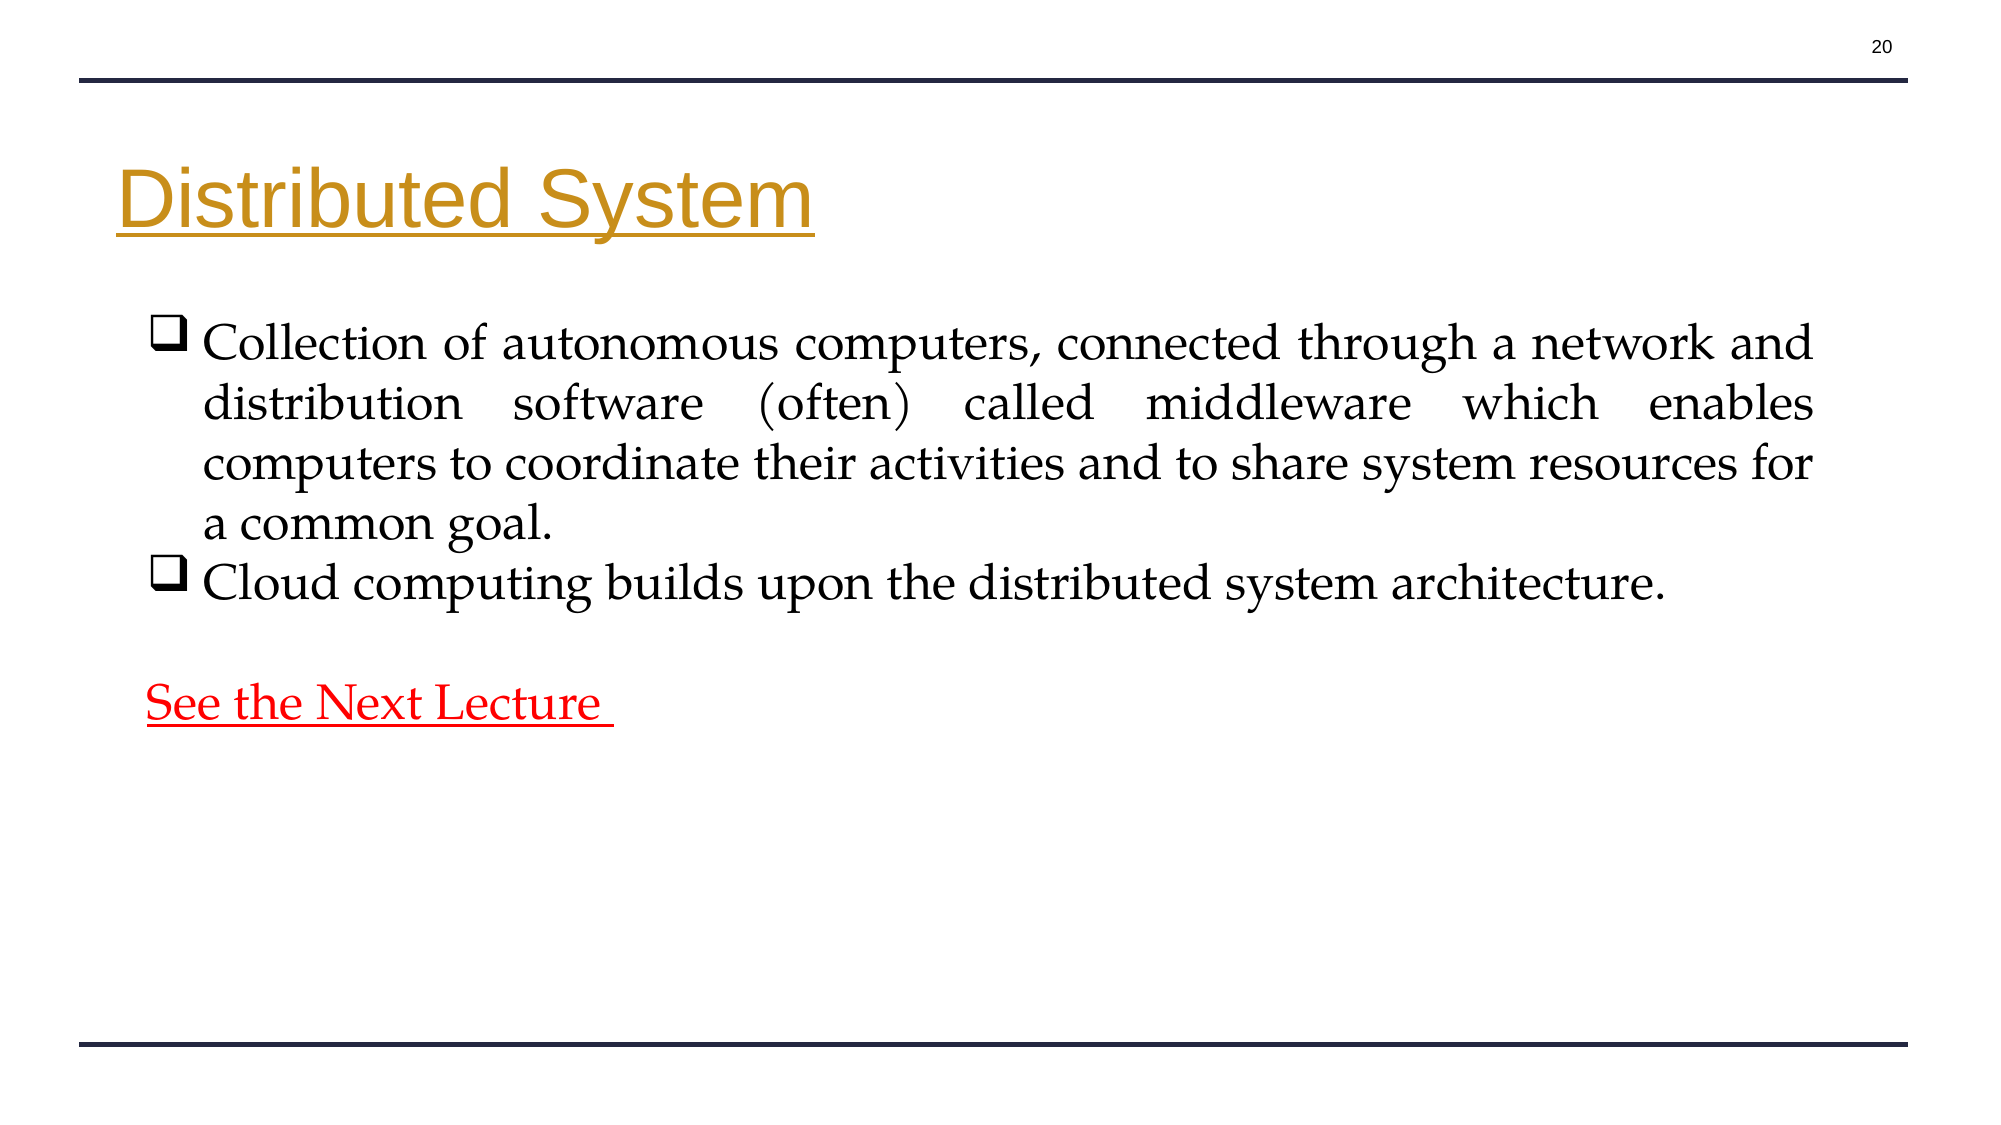

20
Distributed System
Collection of autonomous computers, connected through a network and distribution software (often) called middleware which enables computers to coordinate their activities and to share system resources for a common goal.
Cloud computing builds upon the distributed system architecture.

See the Next Lecture